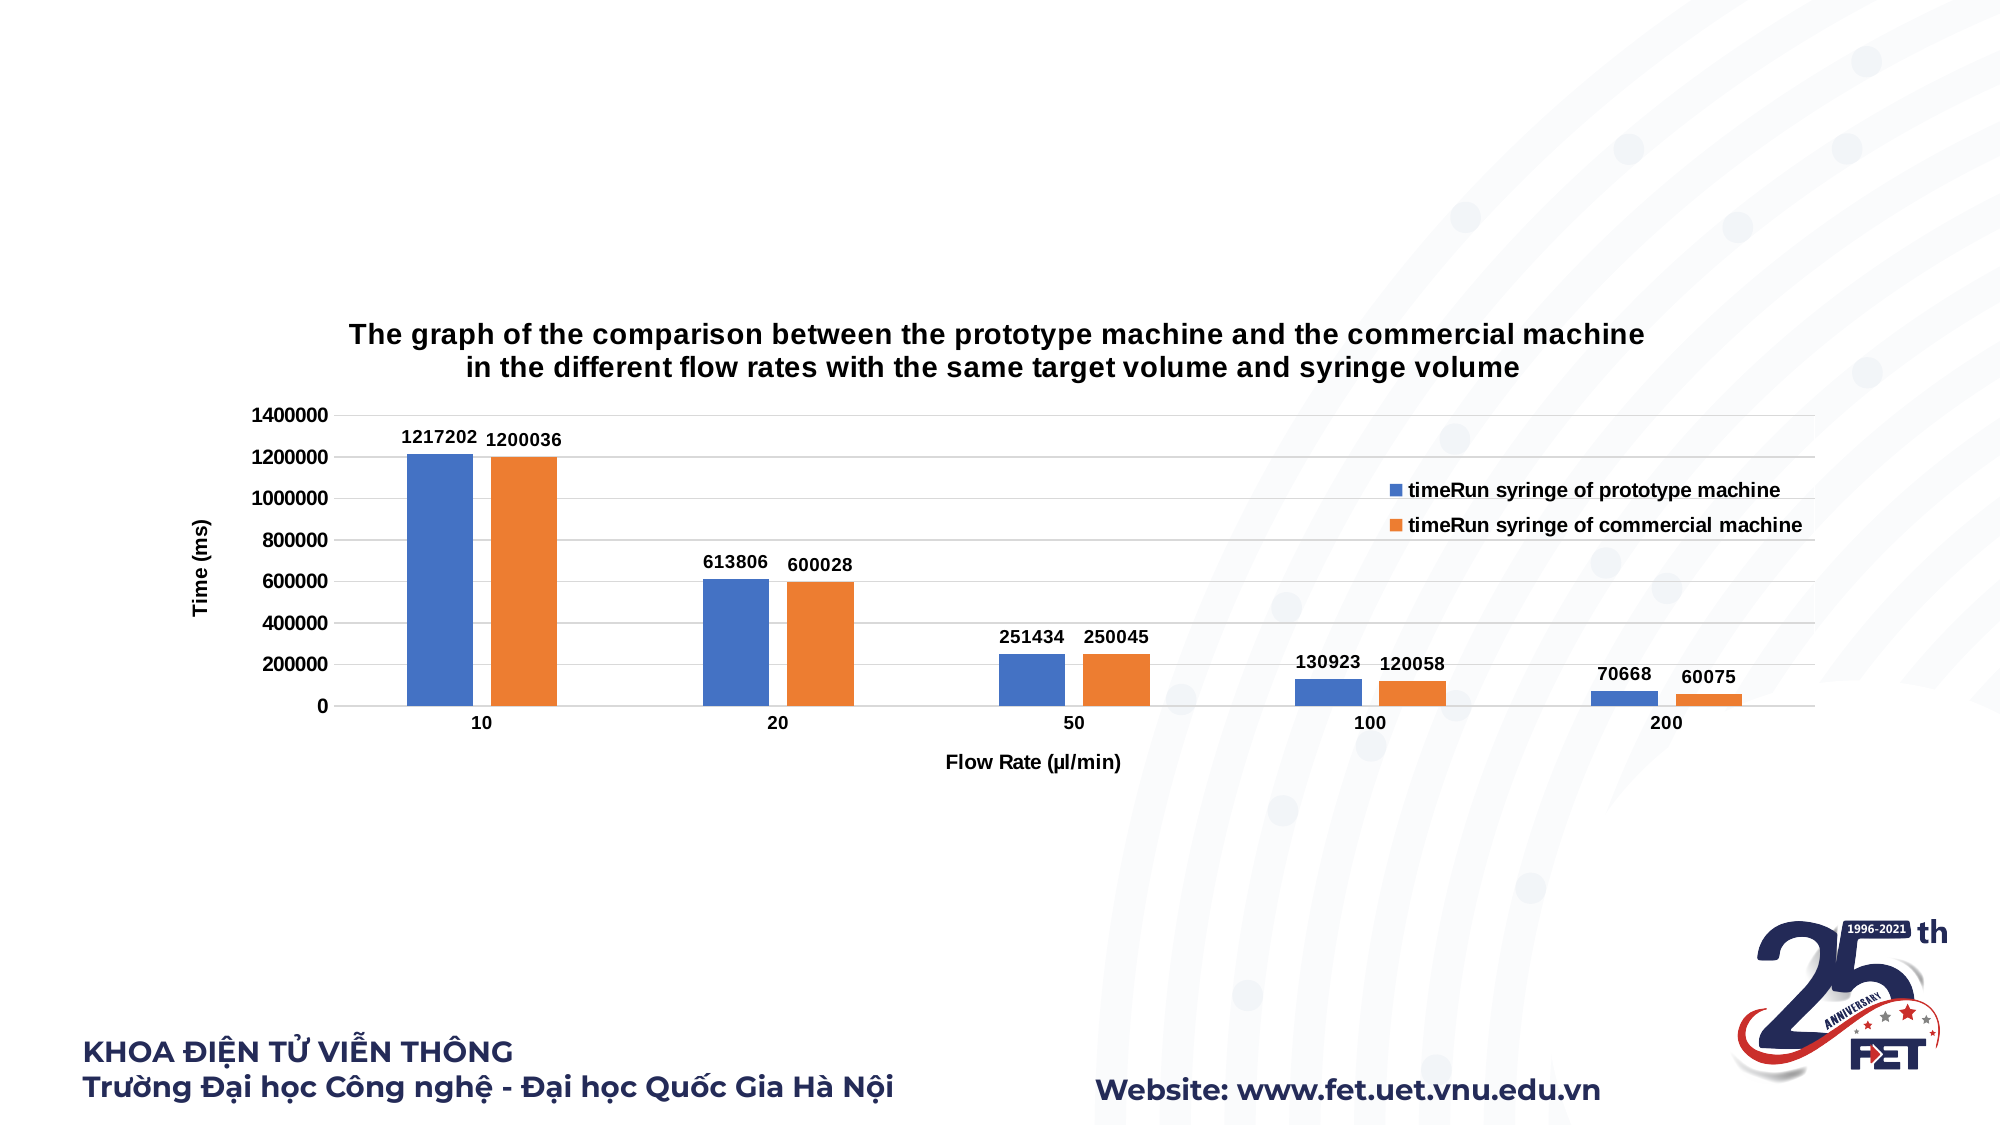

### Chart: The graph of the comparison between the prototype machine and the commercial machine in the different flow rates with the same target volume and syringe volume

| Category | timeRun syringe of prototype machine | timeRun syringe of commercial machine |
|---|---|---|
| 10 | 1217202.0 | 1200036.0 |
| 20 | 613806.0 | 600028.0 |
| 50 | 251434.0 | 250045.0 |
| 100 | 130923.0 | 120058.0 |
| 200 | 70668.0 | 60075.0 |